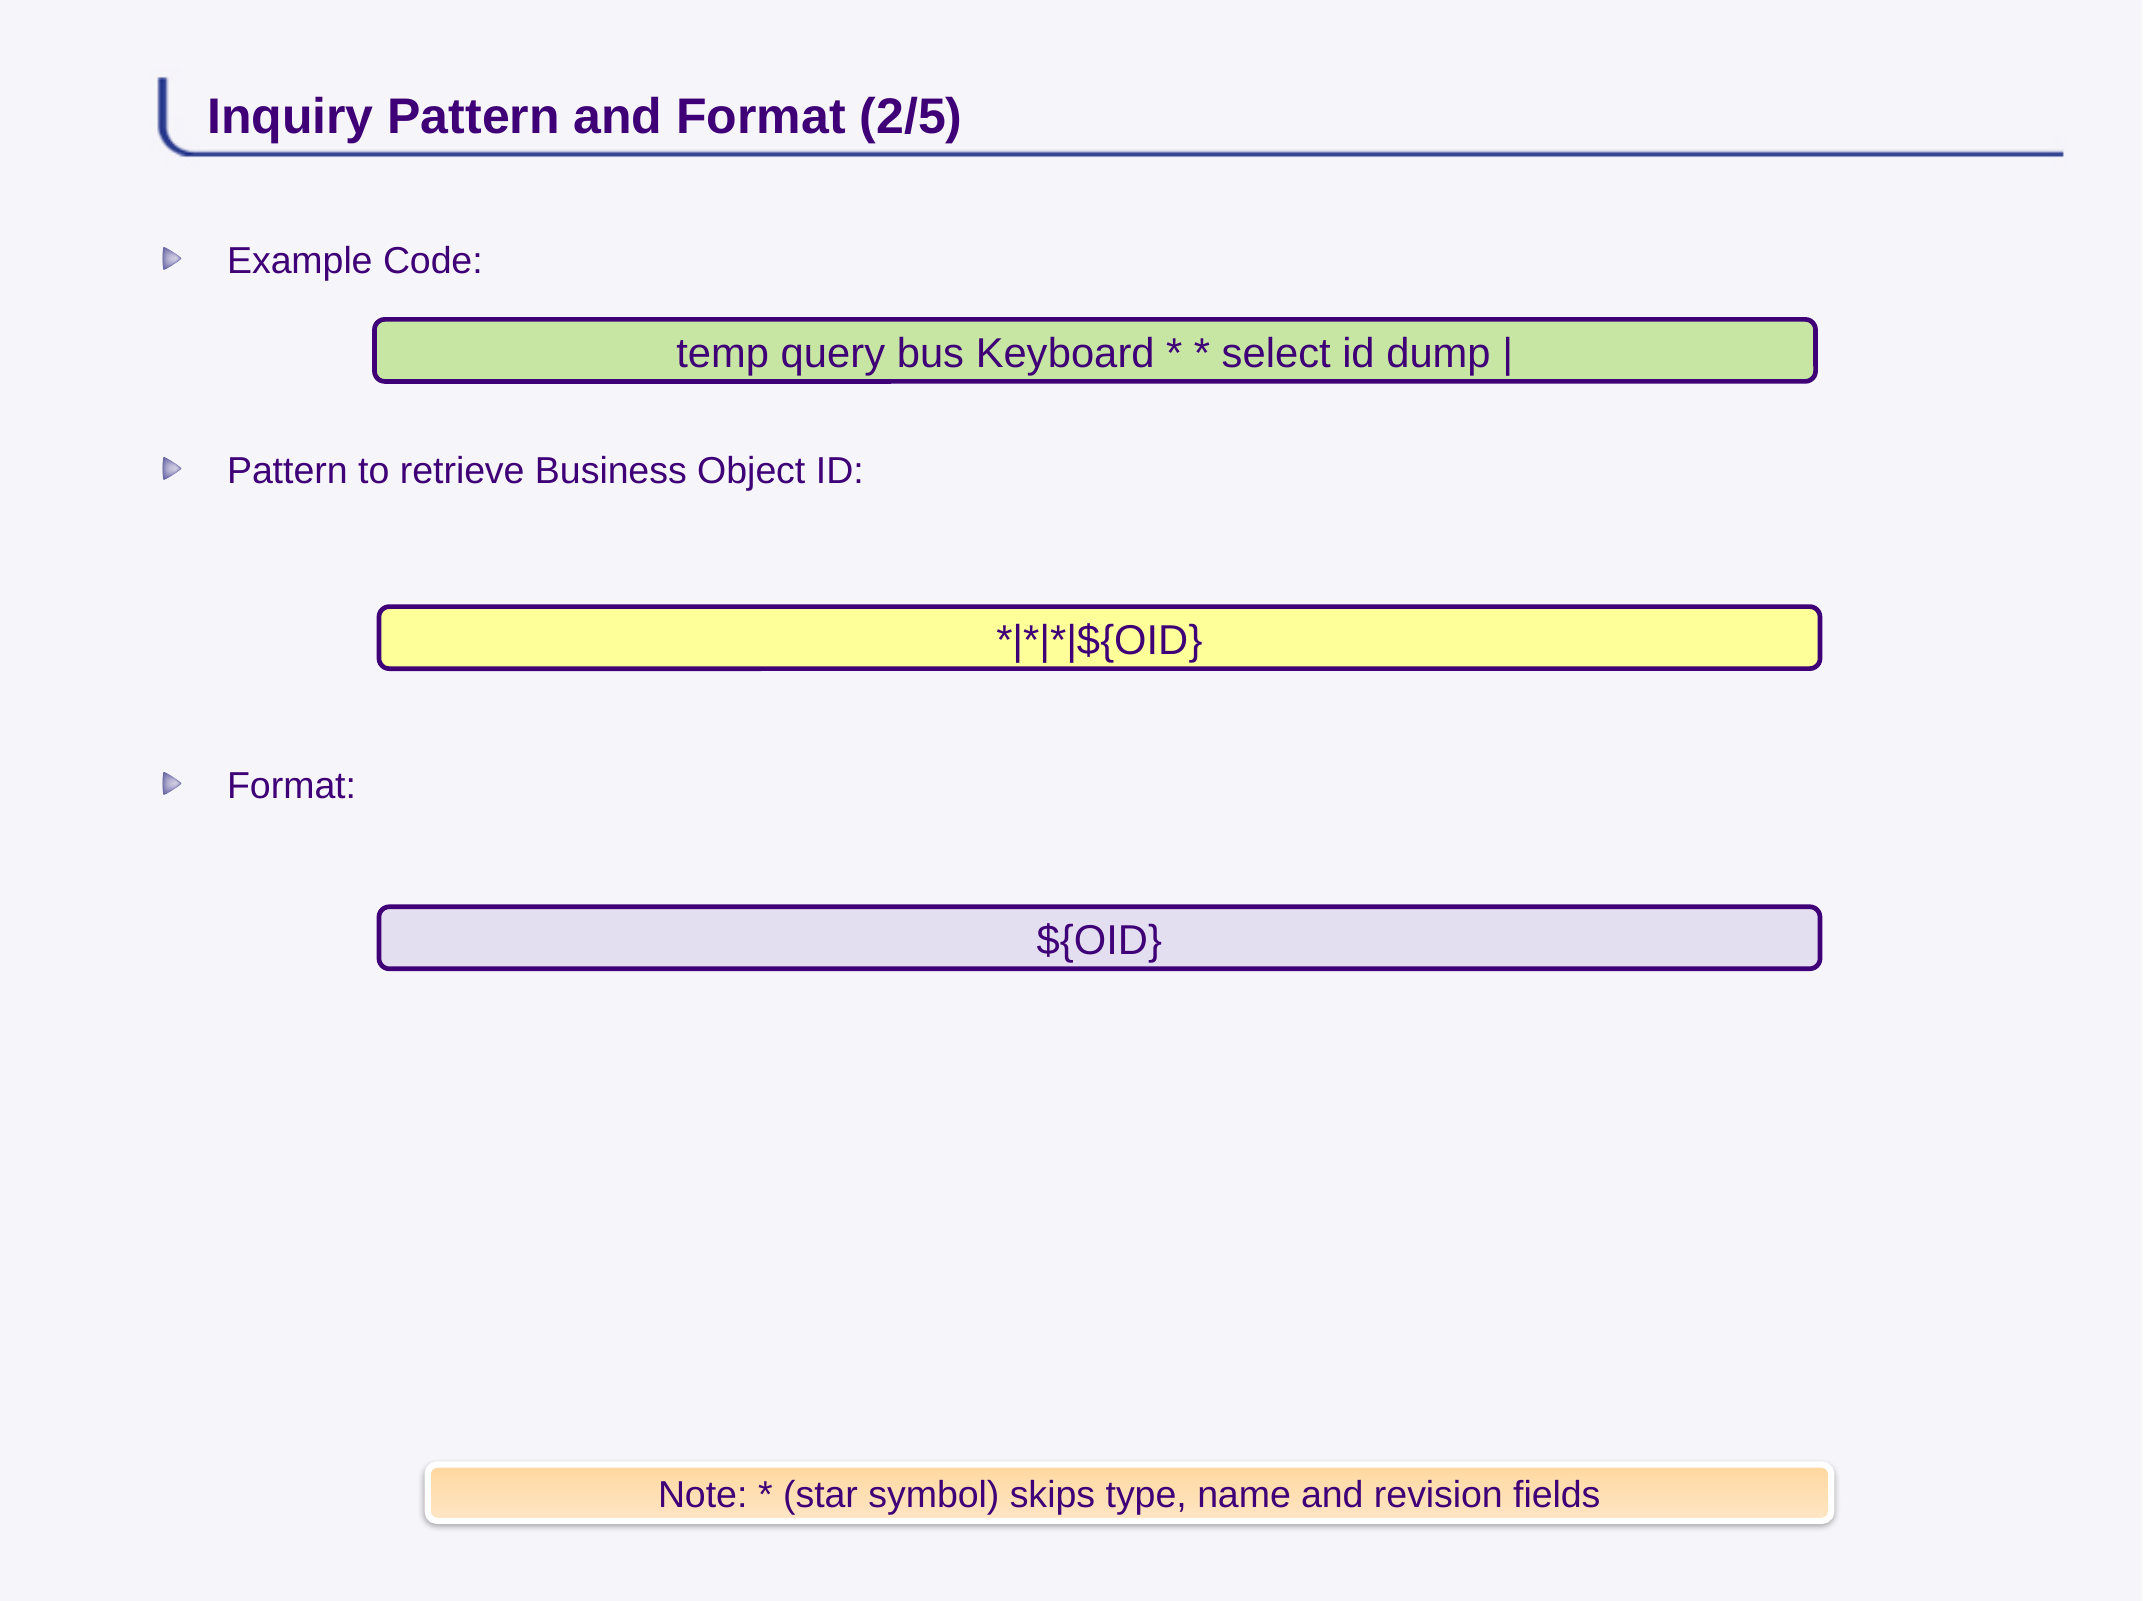

# Inquiry Pattern and Format (2/5)
Example Code:

Pattern to retrieve Business Object ID:

Format:
temp query bus Keyboard * * select id dump |
*|*|*|${OID}
${OID}
Note: * (star symbol) skips type, name and revision fields